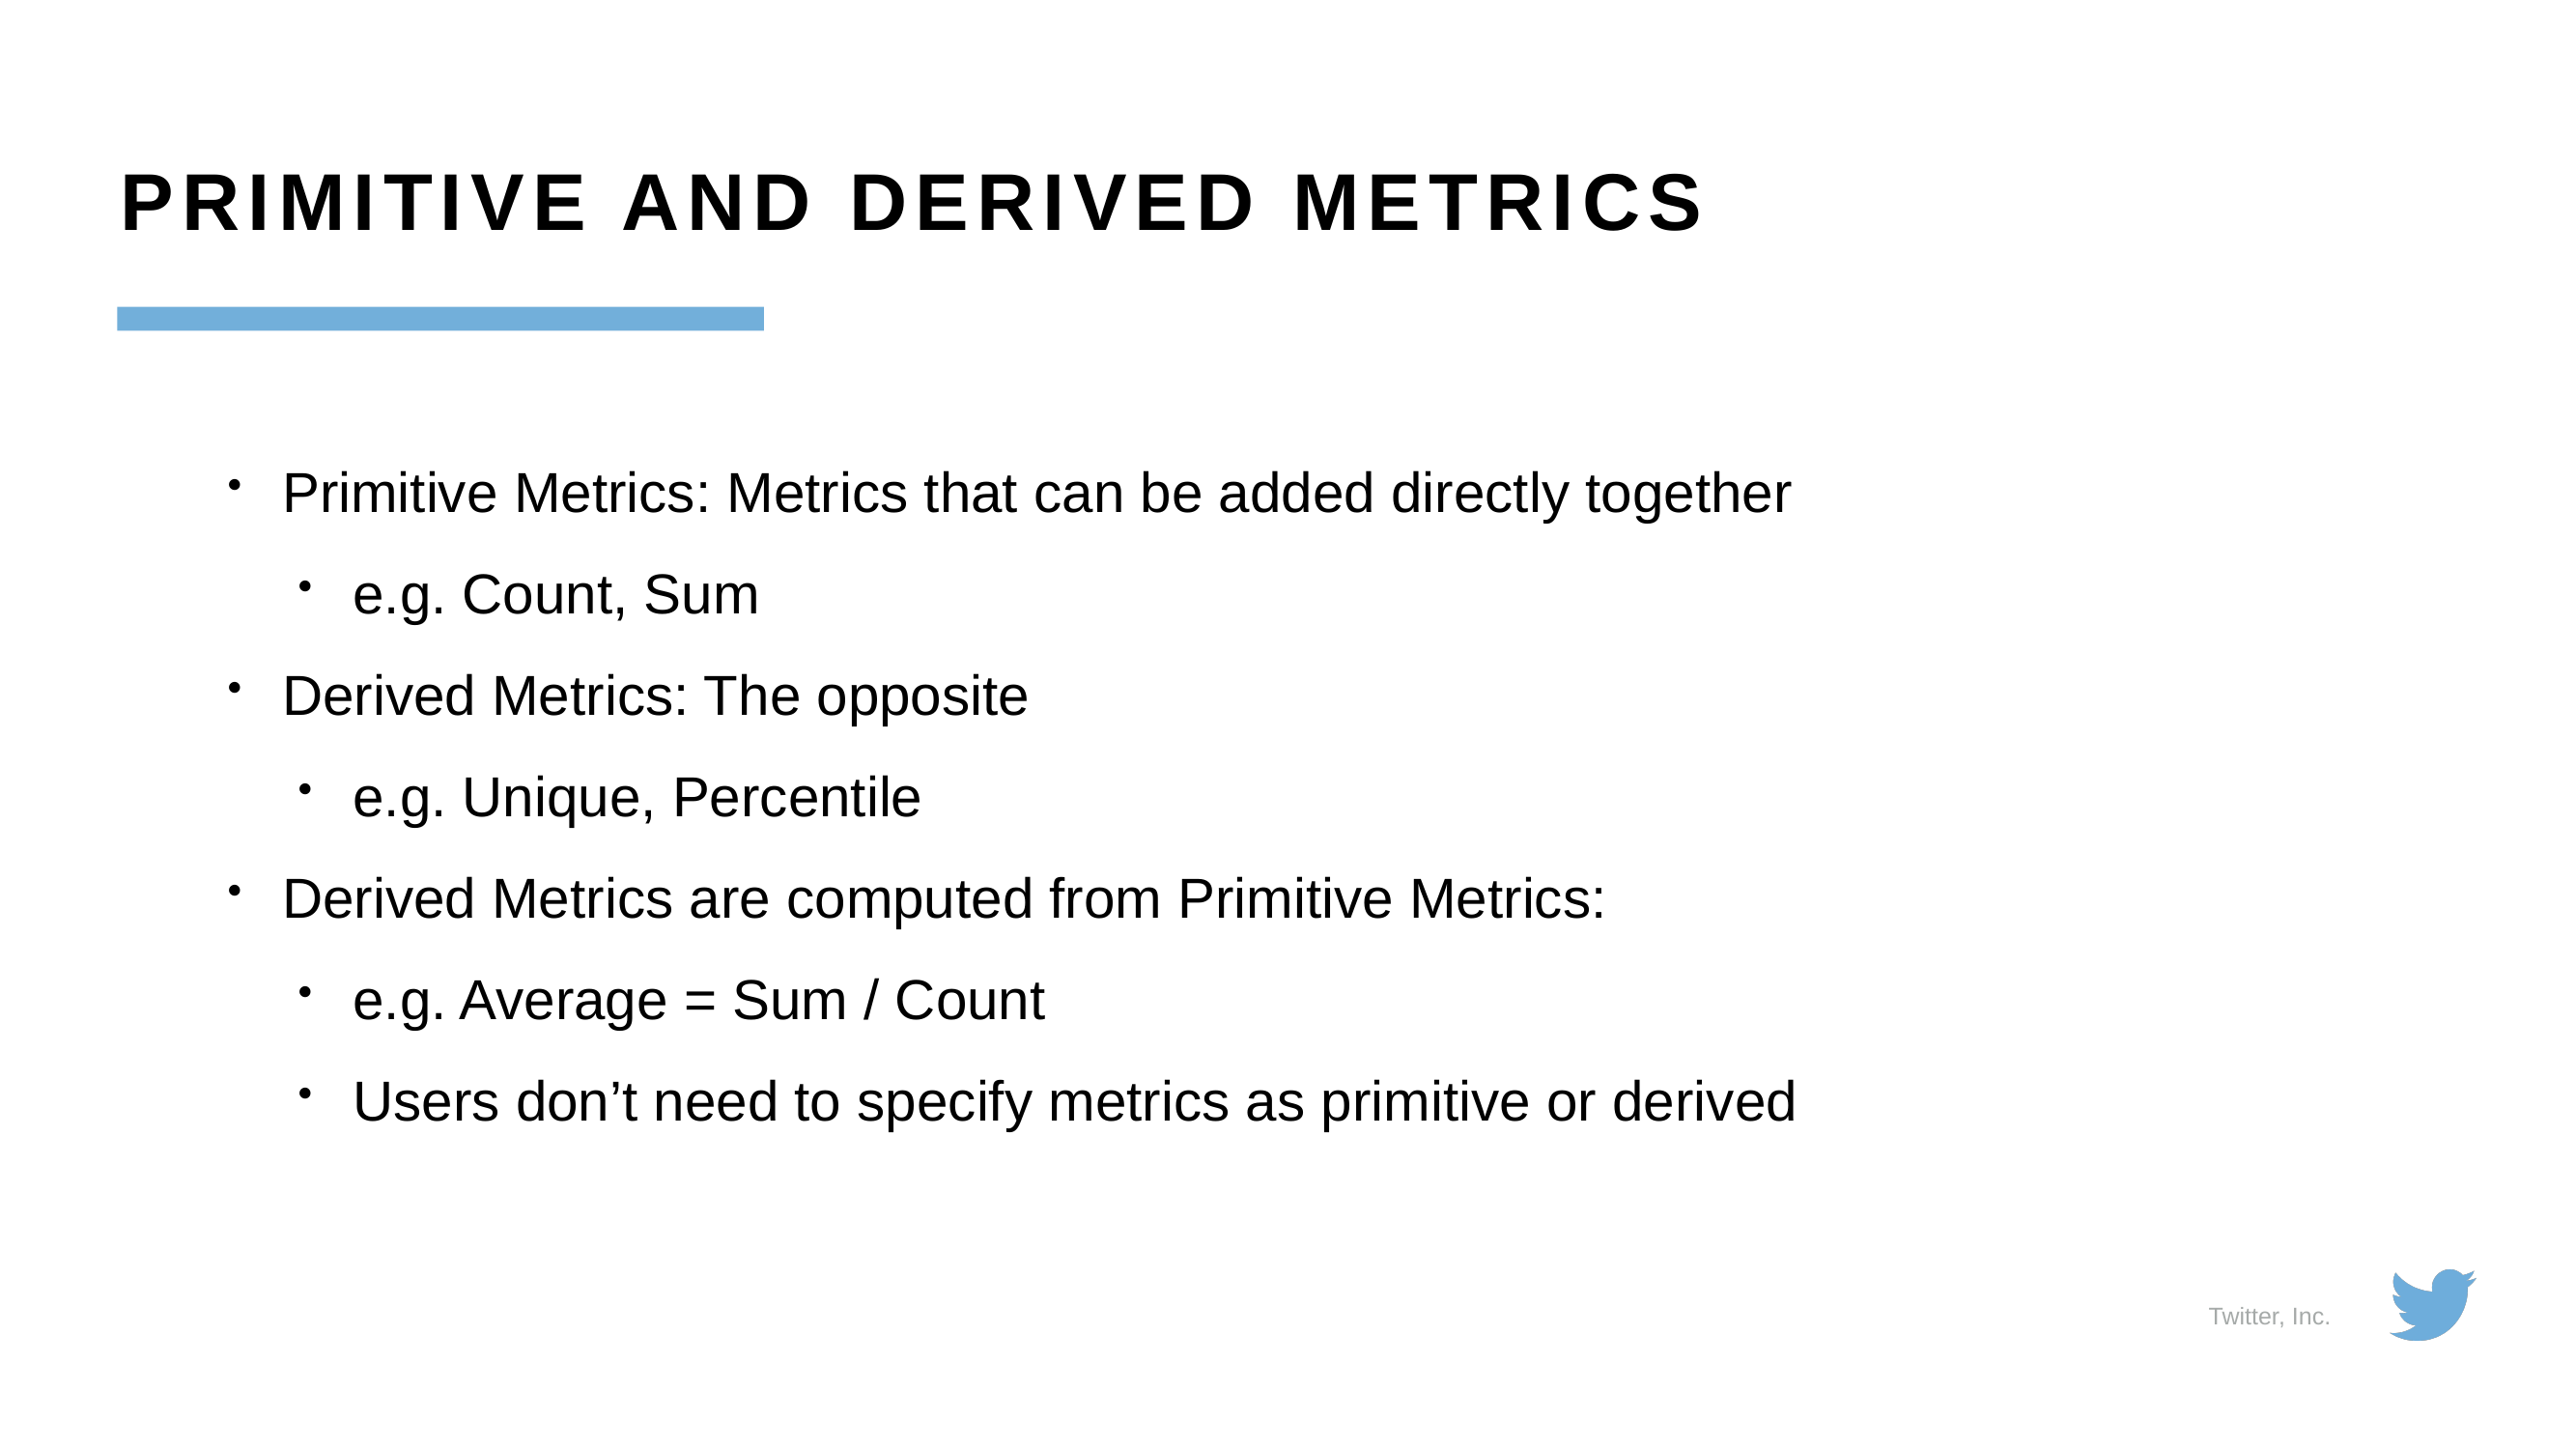

Primitive and Derived Metrics

Primitive Metrics: Metrics that can be added directly together
e.g. Count, Sum
Derived Metrics: The opposite
e.g. Unique, Percentile
Derived Metrics are computed from Primitive Metrics:
e.g. Average = Sum / Count
Users don’t need to specify metrics as primitive or derived